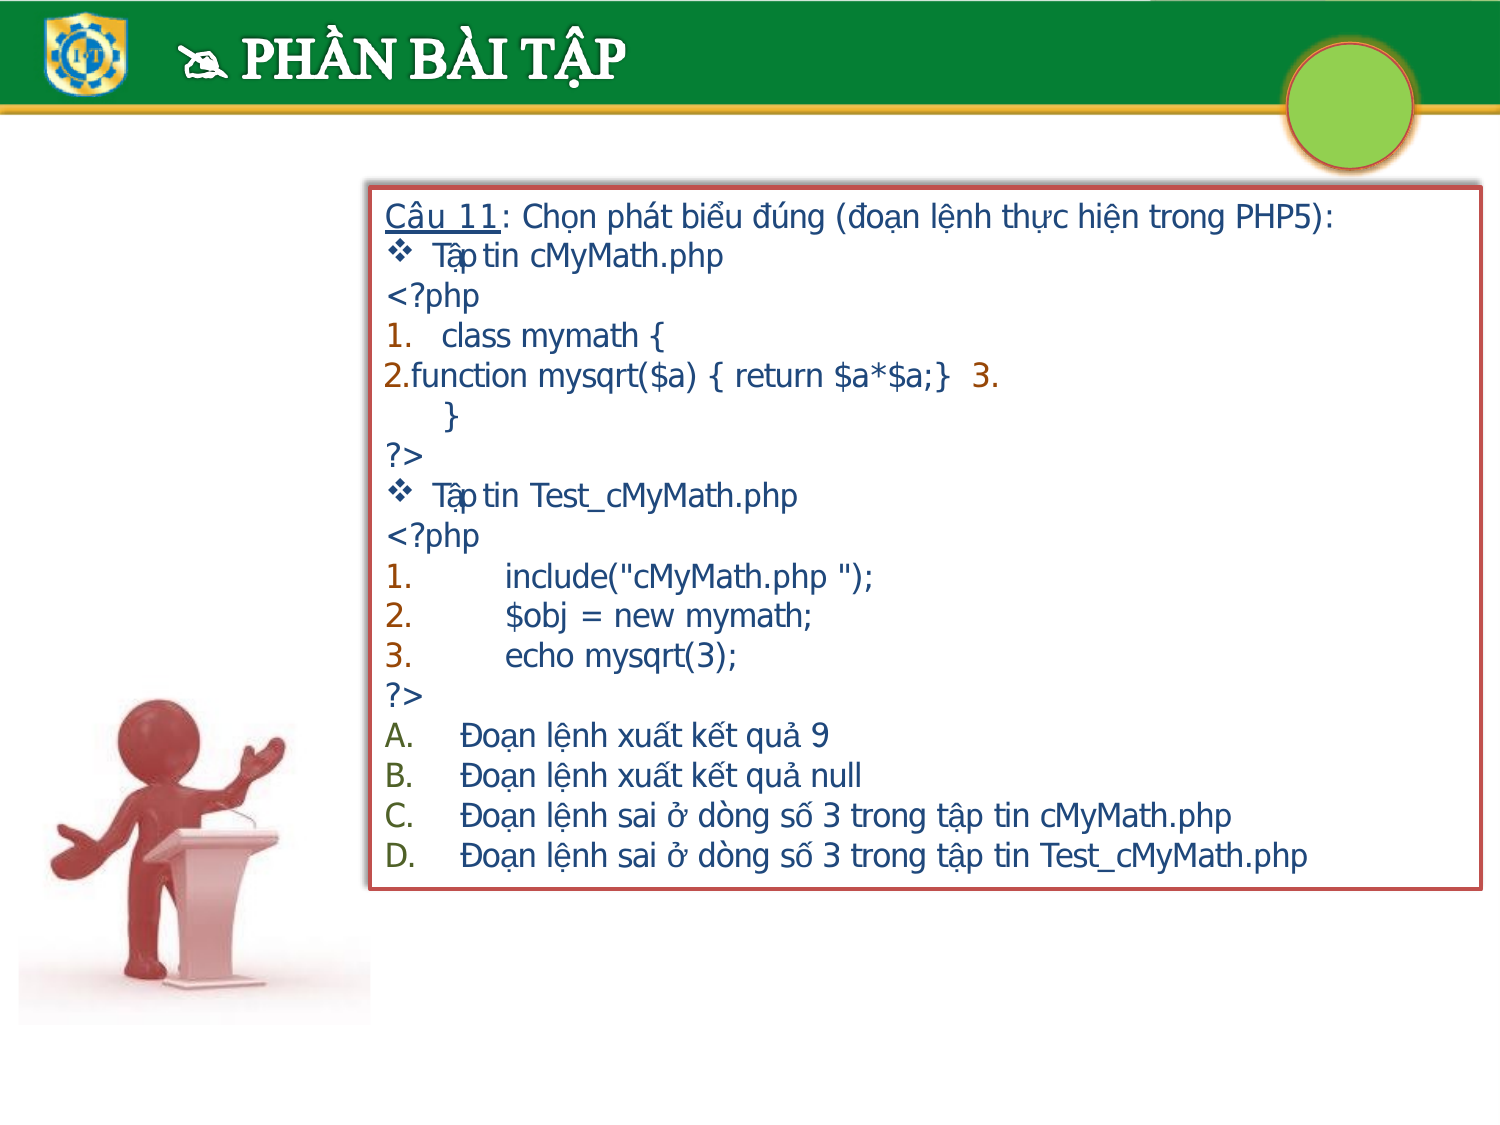

Câu 11: Chọn phát biểu đúng (đoạn lệnh thực hiện trong PHP5):
Tập tin cMyMath.php
<?php
class mymath {
function mysqrt($a) { return $a*$a;}  3.	}
?>
Tập tin Test_cMyMath.php
<?php
1.
2.
3.
?>
Đoạn lệnh xuất kết quả 9
Đoạn lệnh xuất kết quả null
Đoạn lệnh sai ở dòng số 3 trong tập tin cMyMath.php
Đoạn lệnh sai ở dòng số 3 trong tập tin Test_cMyMath.php
include("cMyMath.php ");
$obj = new mymath;
echo mysqrt(3);